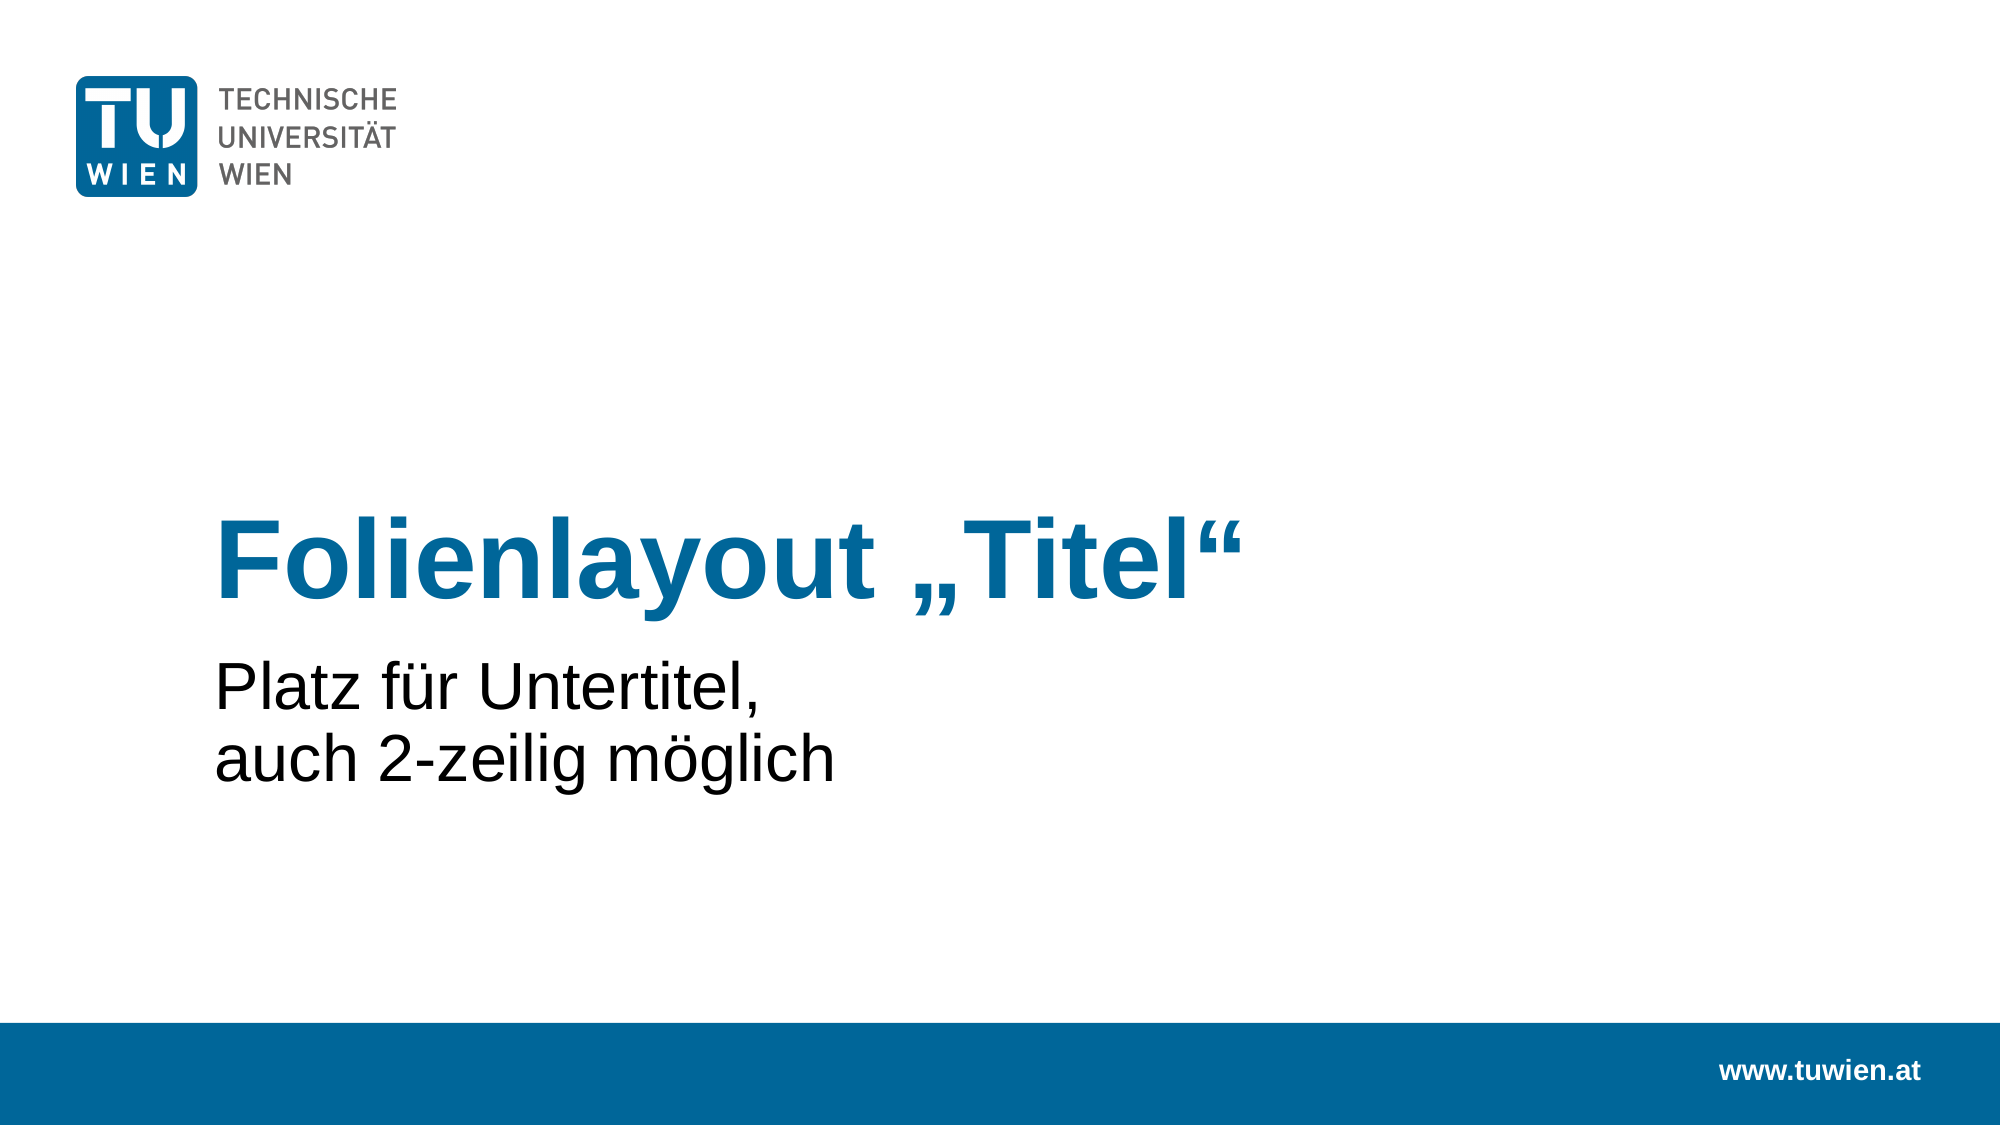

# Folienlayout „Titel“
Platz für Untertitel,
auch 2-zeilig möglich
www.tuwien.at